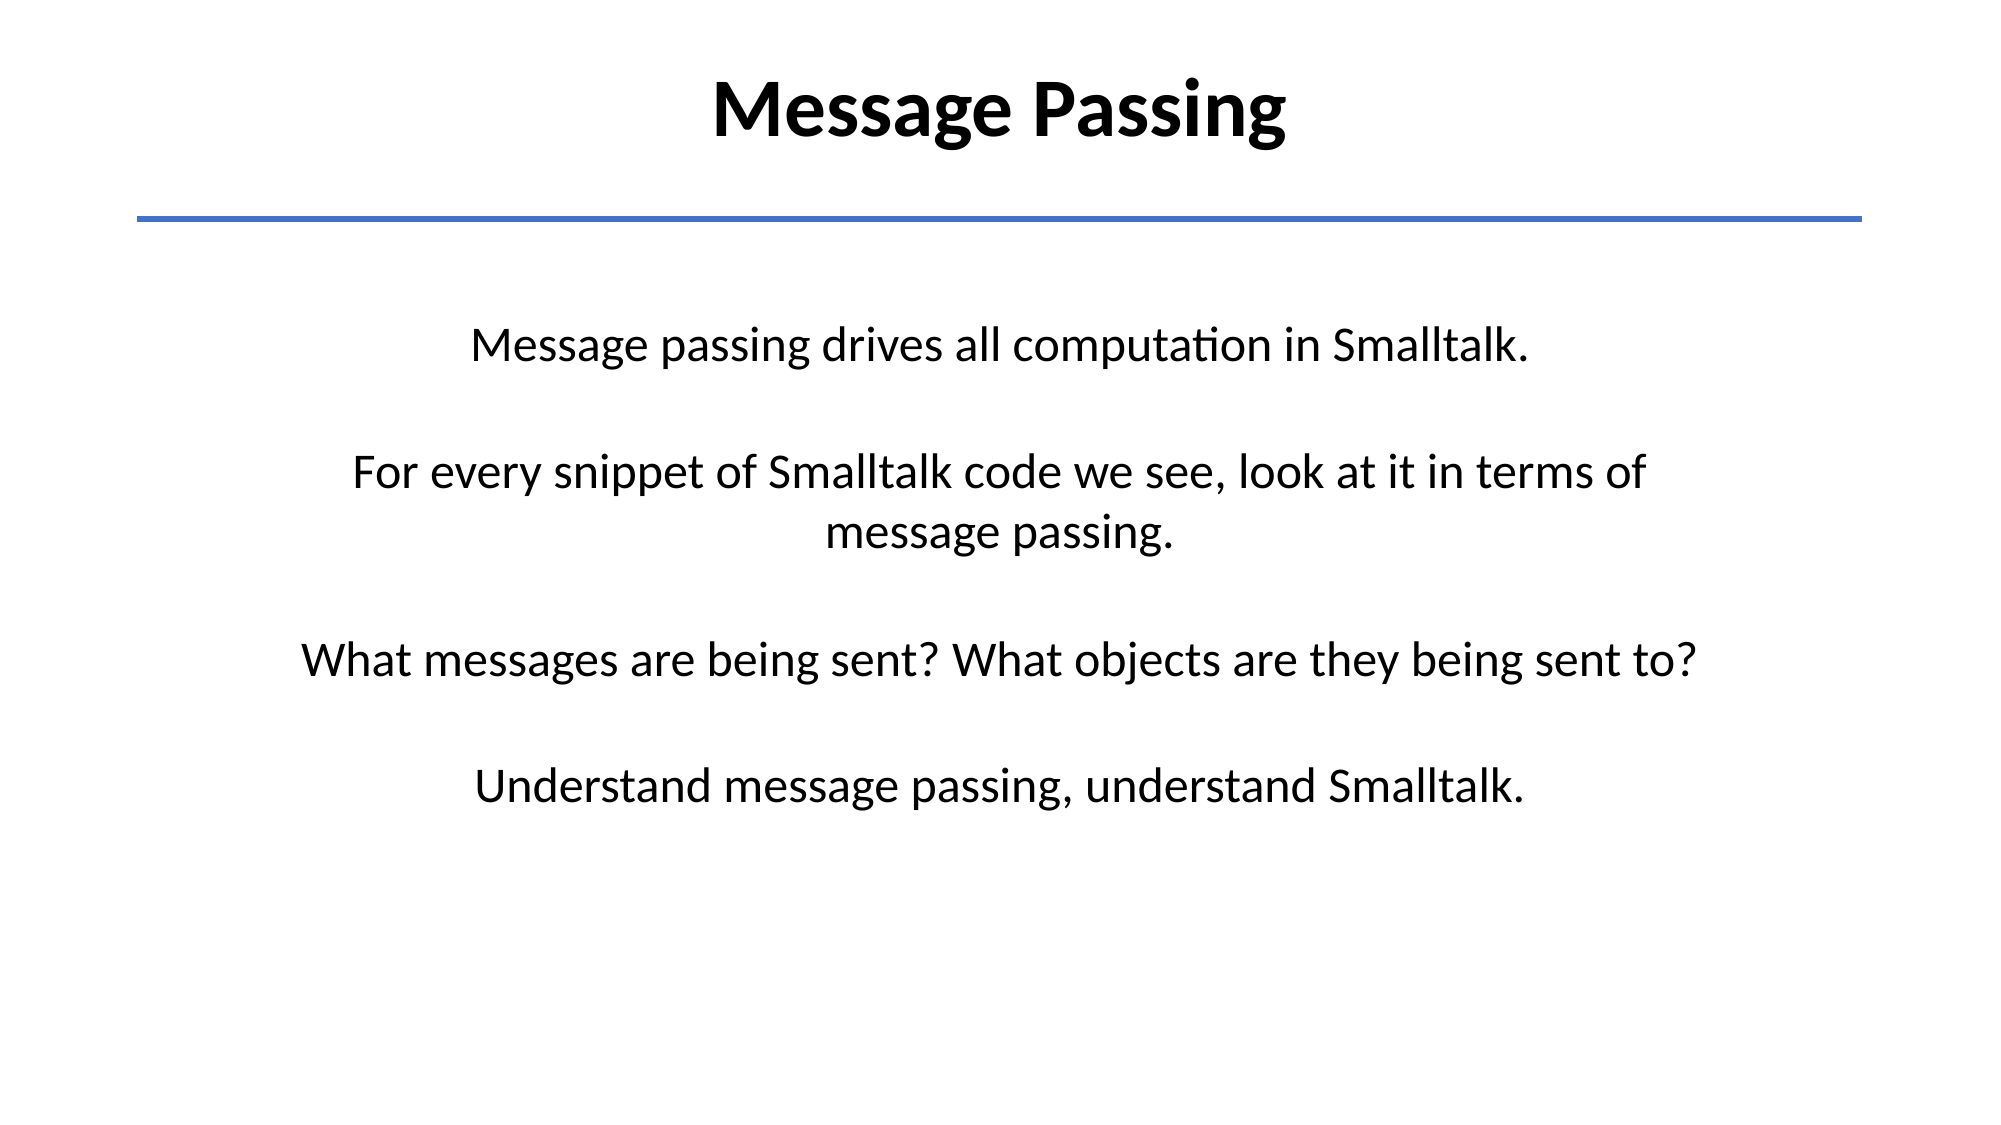

Message Passing
Message passing drives all computation in Smalltalk.
For every snippet of Smalltalk code we see, look at it in terms of message passing.
What messages are being sent? What objects are they being sent to?
Understand message passing, understand Smalltalk.